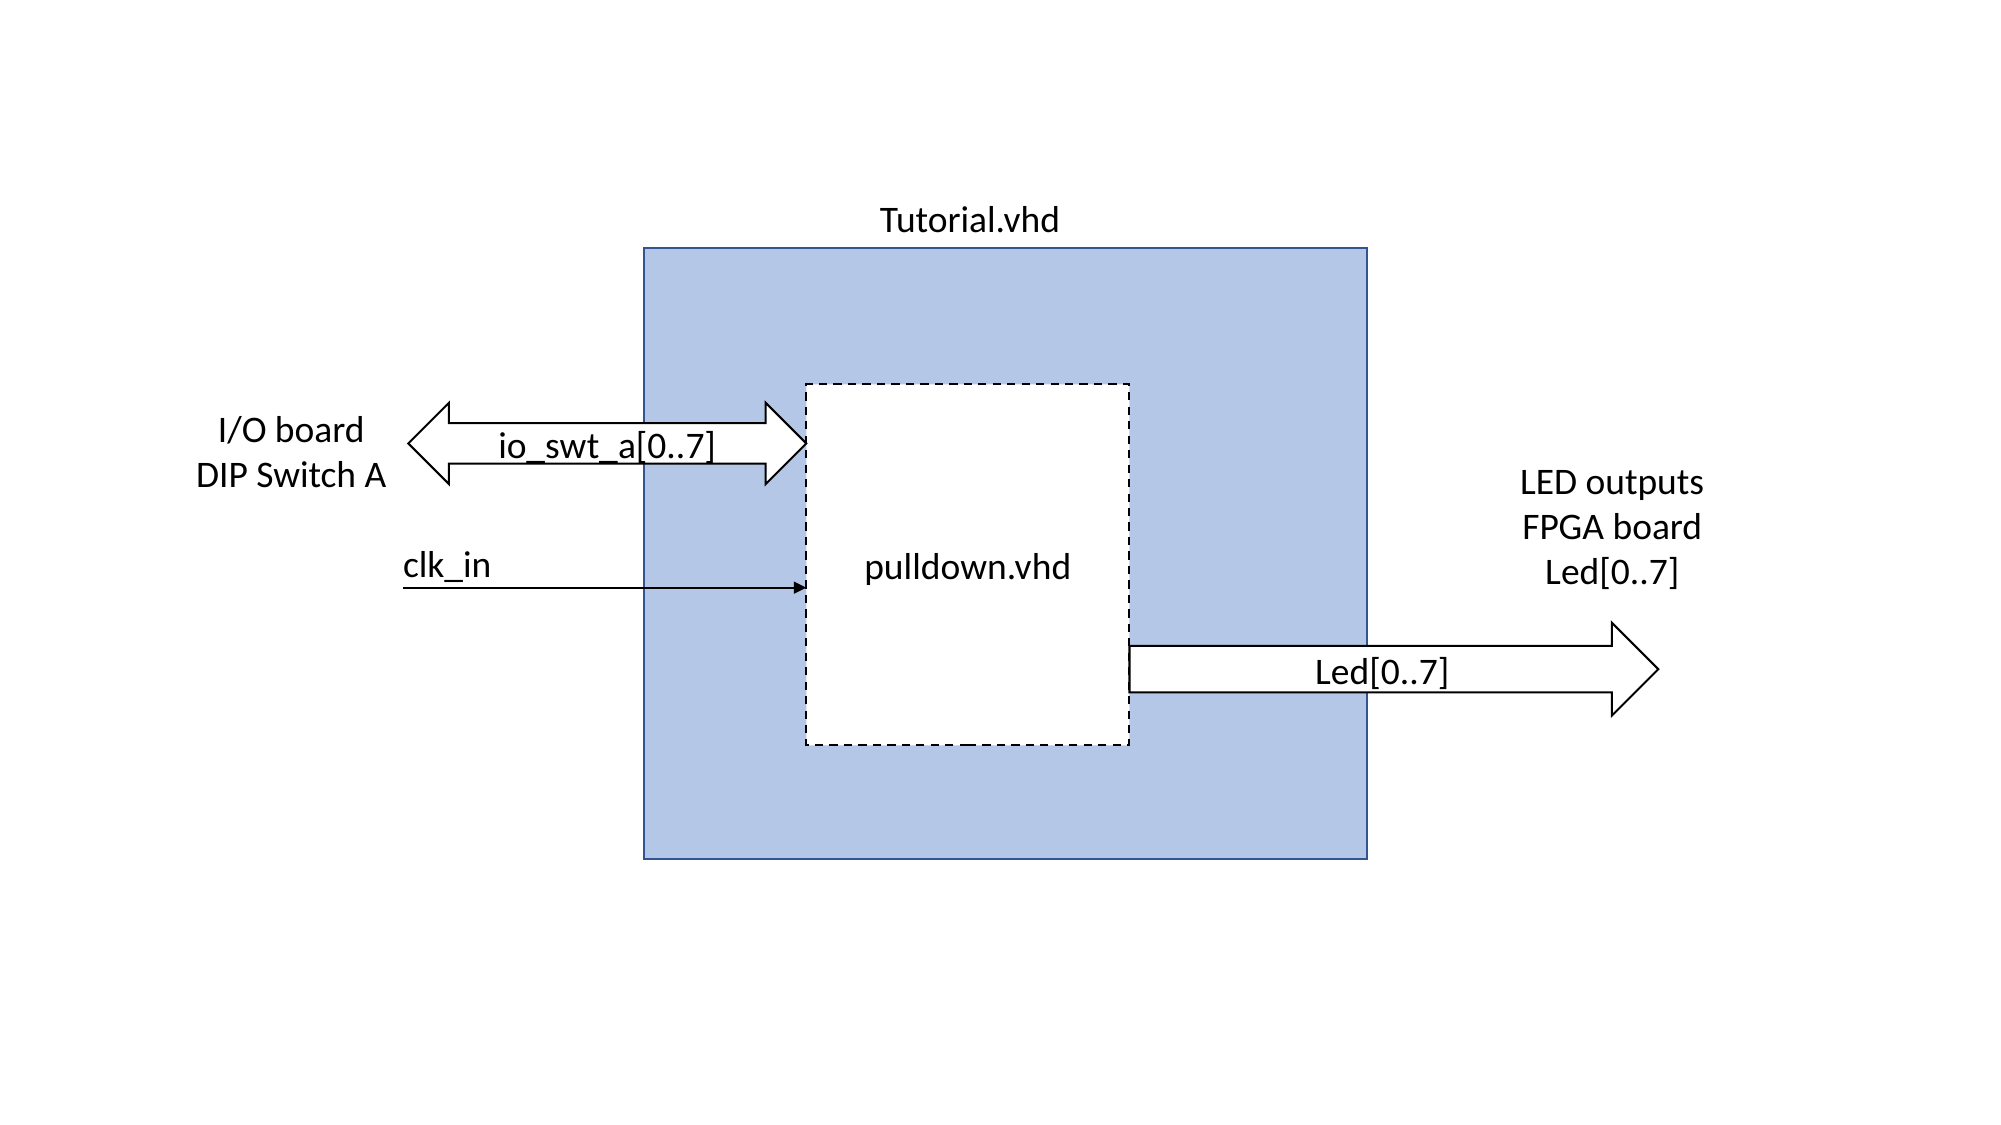

Tutorial.vhd

pulldown.vhd
I/O board
DIP Switch A
io_swt_a[0..7]
LED outputs
FPGA board
Led[0..7]
clk_in
Led[0..7]